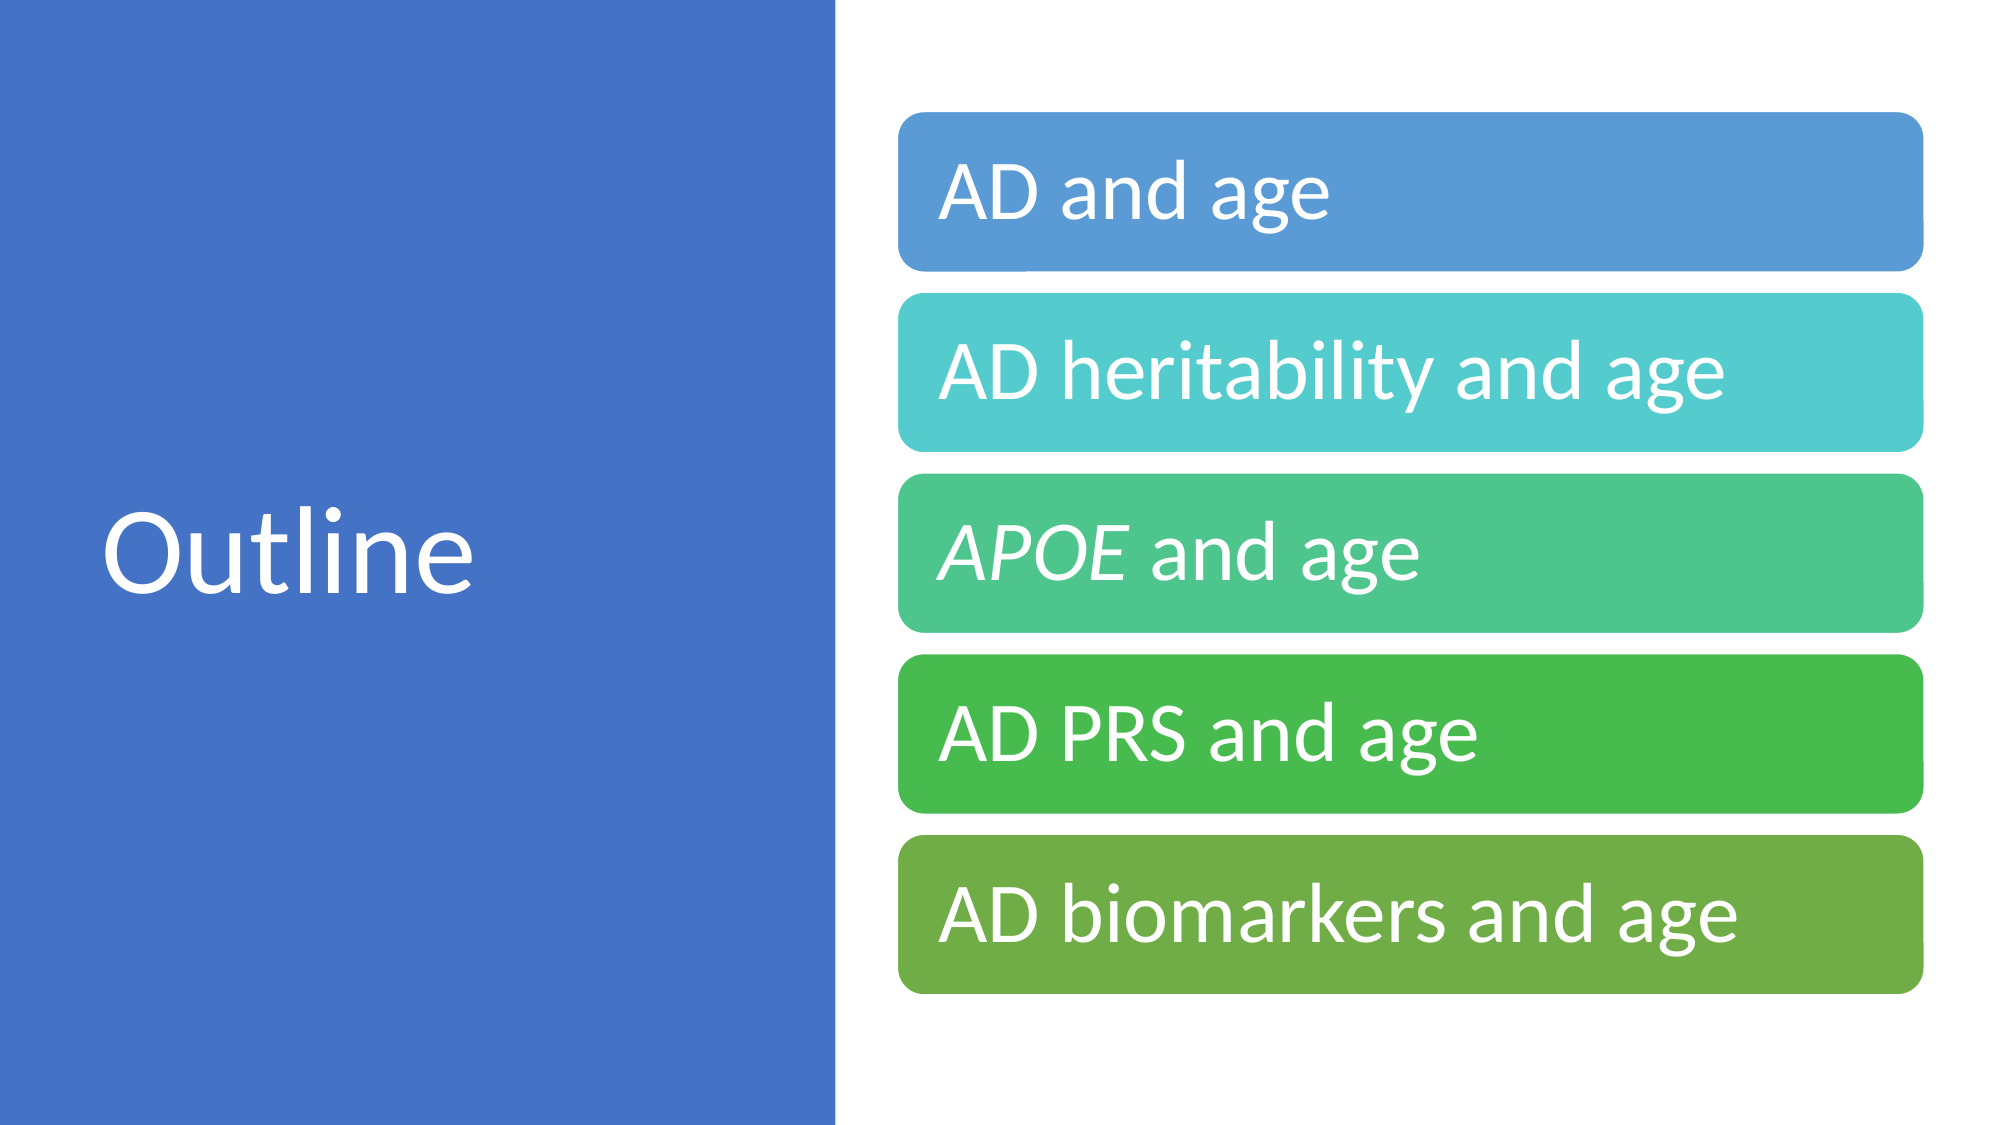

# Outline
AD and age
AD heritability and age
APOE and age
AD PRS and age
AD biomarkers and age